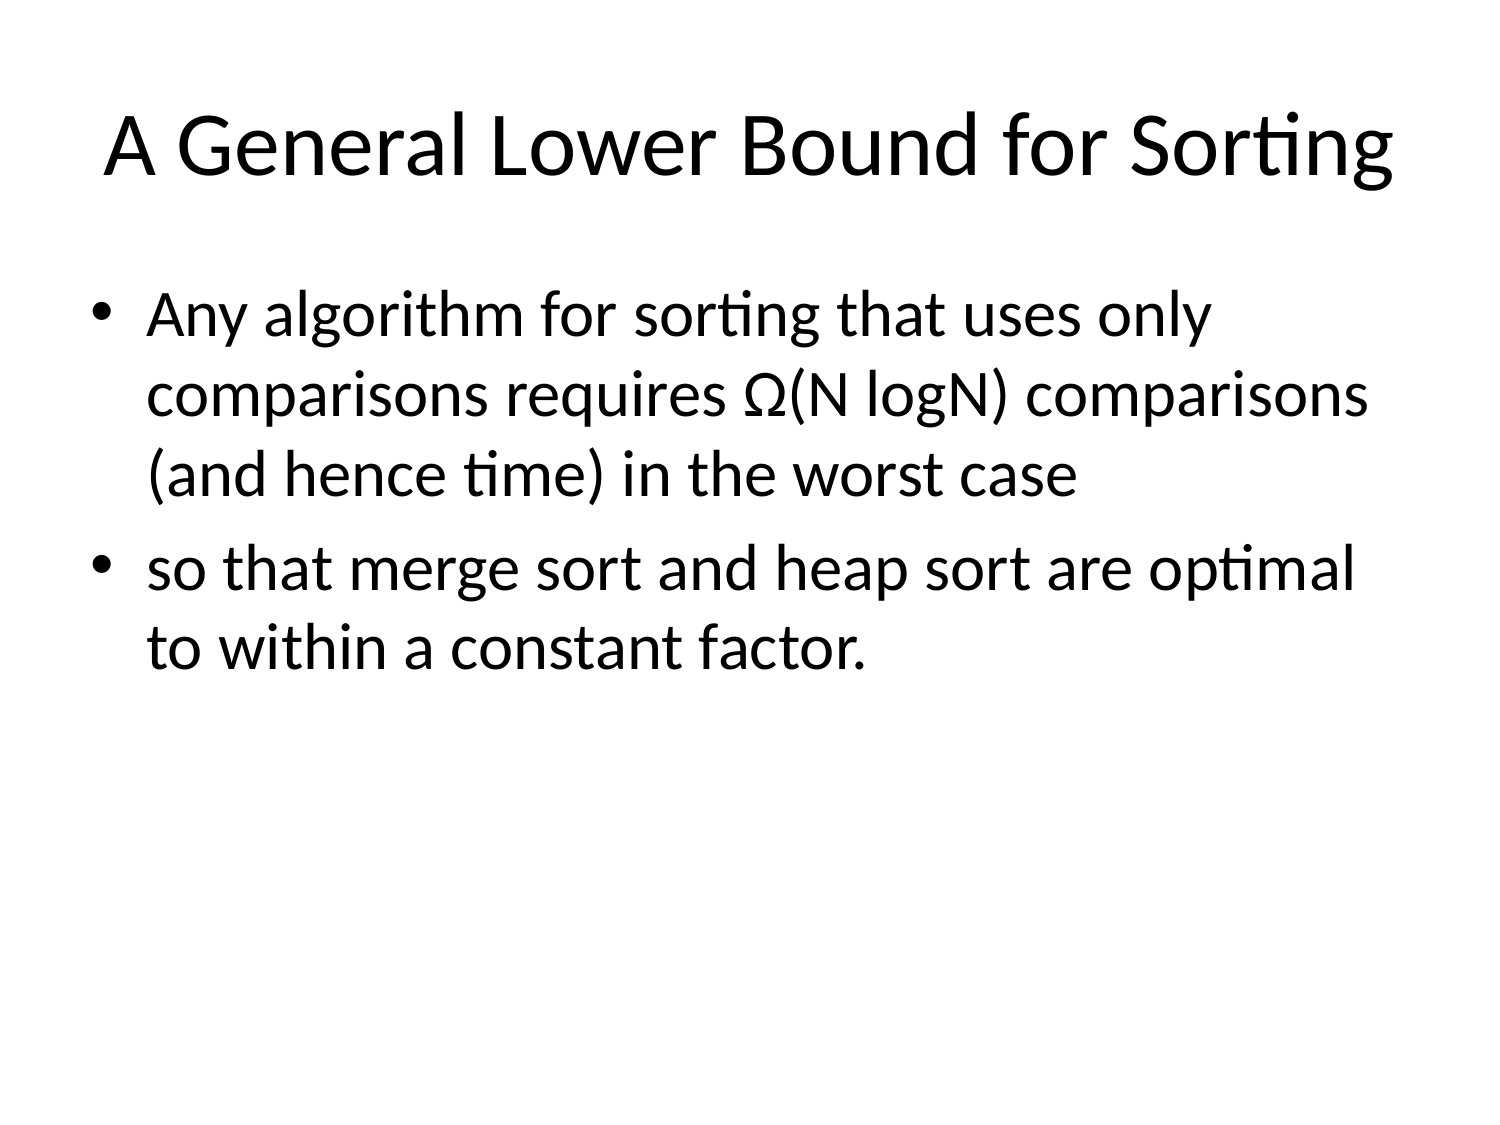

# A General Lower Bound for Sorting
Any algorithm for sorting that uses only comparisons requires Ω(N logN) comparisons (and hence time) in the worst case
so that merge sort and heap sort are optimal to within a constant factor.